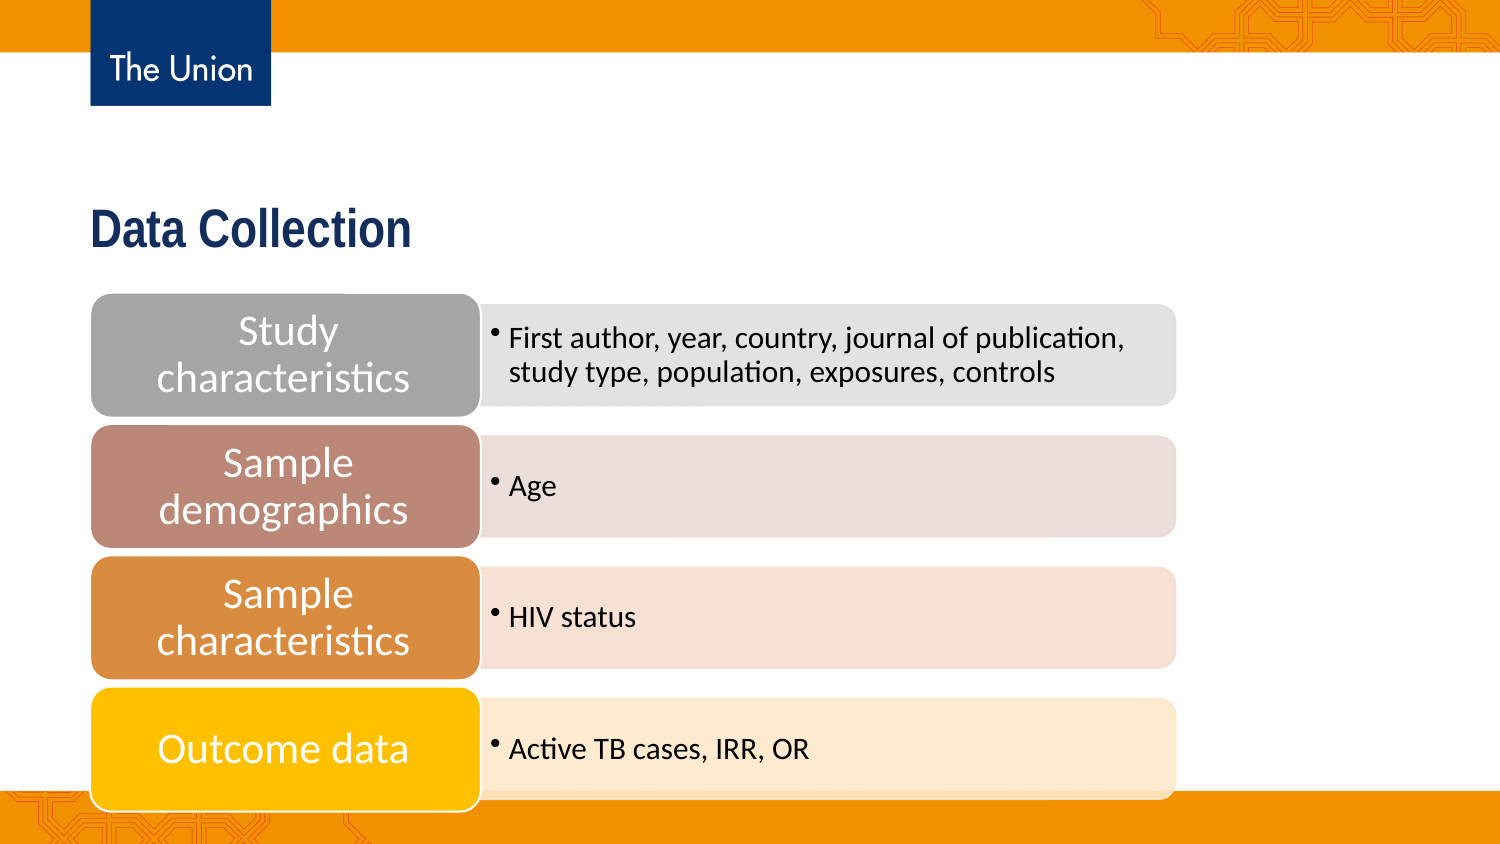

Data Collection
First author, year, country, journal of publication, study type, population, exposures, controls
Study characteristics
Age
Sample demographics
HIV status
Sample characteristics
Active TB cases, IRR, OR
Outcome data